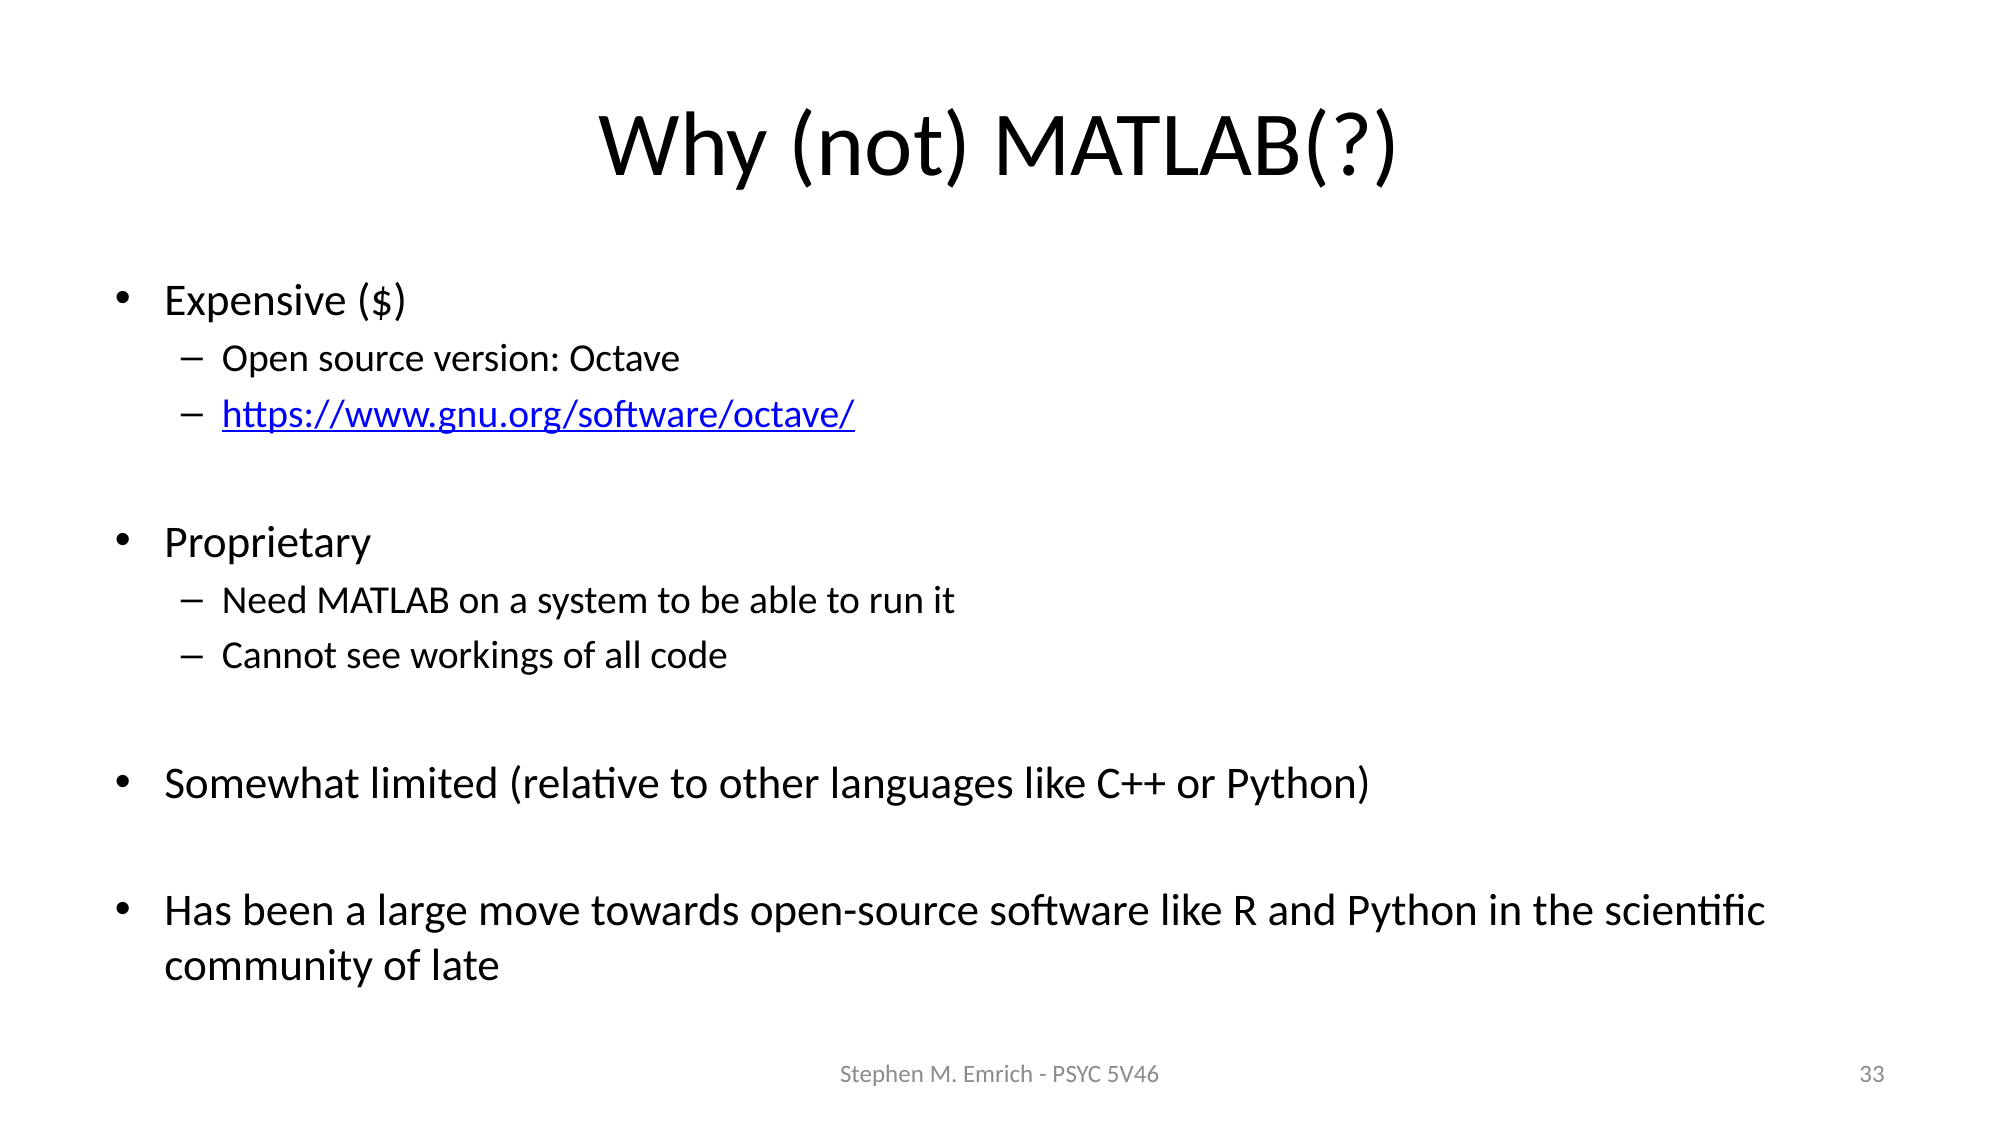

# Why (not) MATLAB(?)
Expensive ($)
Open source version: Octave
https://www.gnu.org/software/octave/

Proprietary
Need MATLAB on a system to be able to run it
Cannot see workings of all code

Somewhat limited (relative to other languages like C++ or Python)

Has been a large move towards open-source software like R and Python in the scientific community of late

Stephen M. Emrich - PSYC 5V46
33